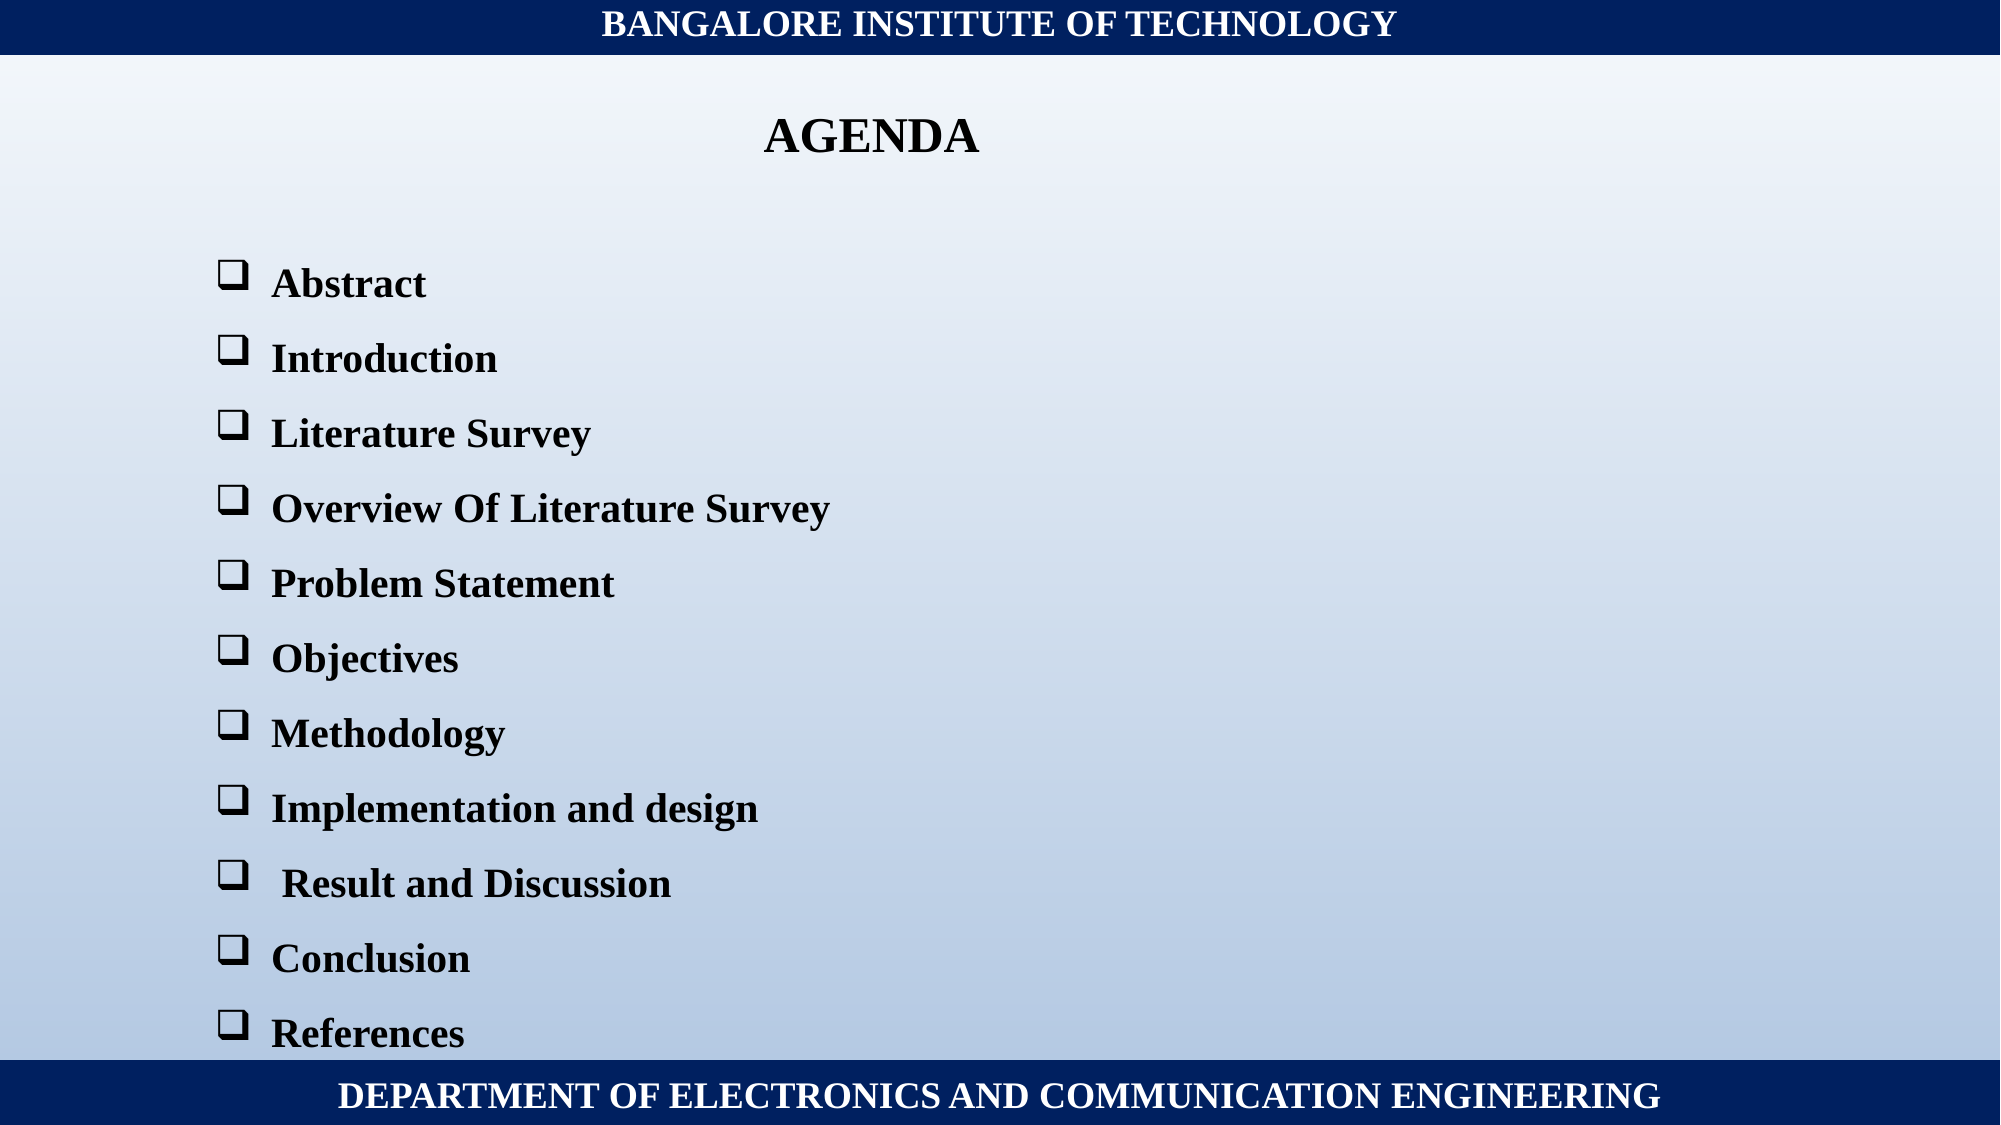

BANGALORE INSTITUTE OF TECHNOLOGY
AGENDA
Abstract
Introduction
Literature Survey
Overview Of Literature Survey
Problem Statement
Objectives
Methodology
Implementation and design
 Result and Discussion
Conclusion
References
DEPARTMENT OF ELECTRONICS AND COMMUNICATION ENGINEERING